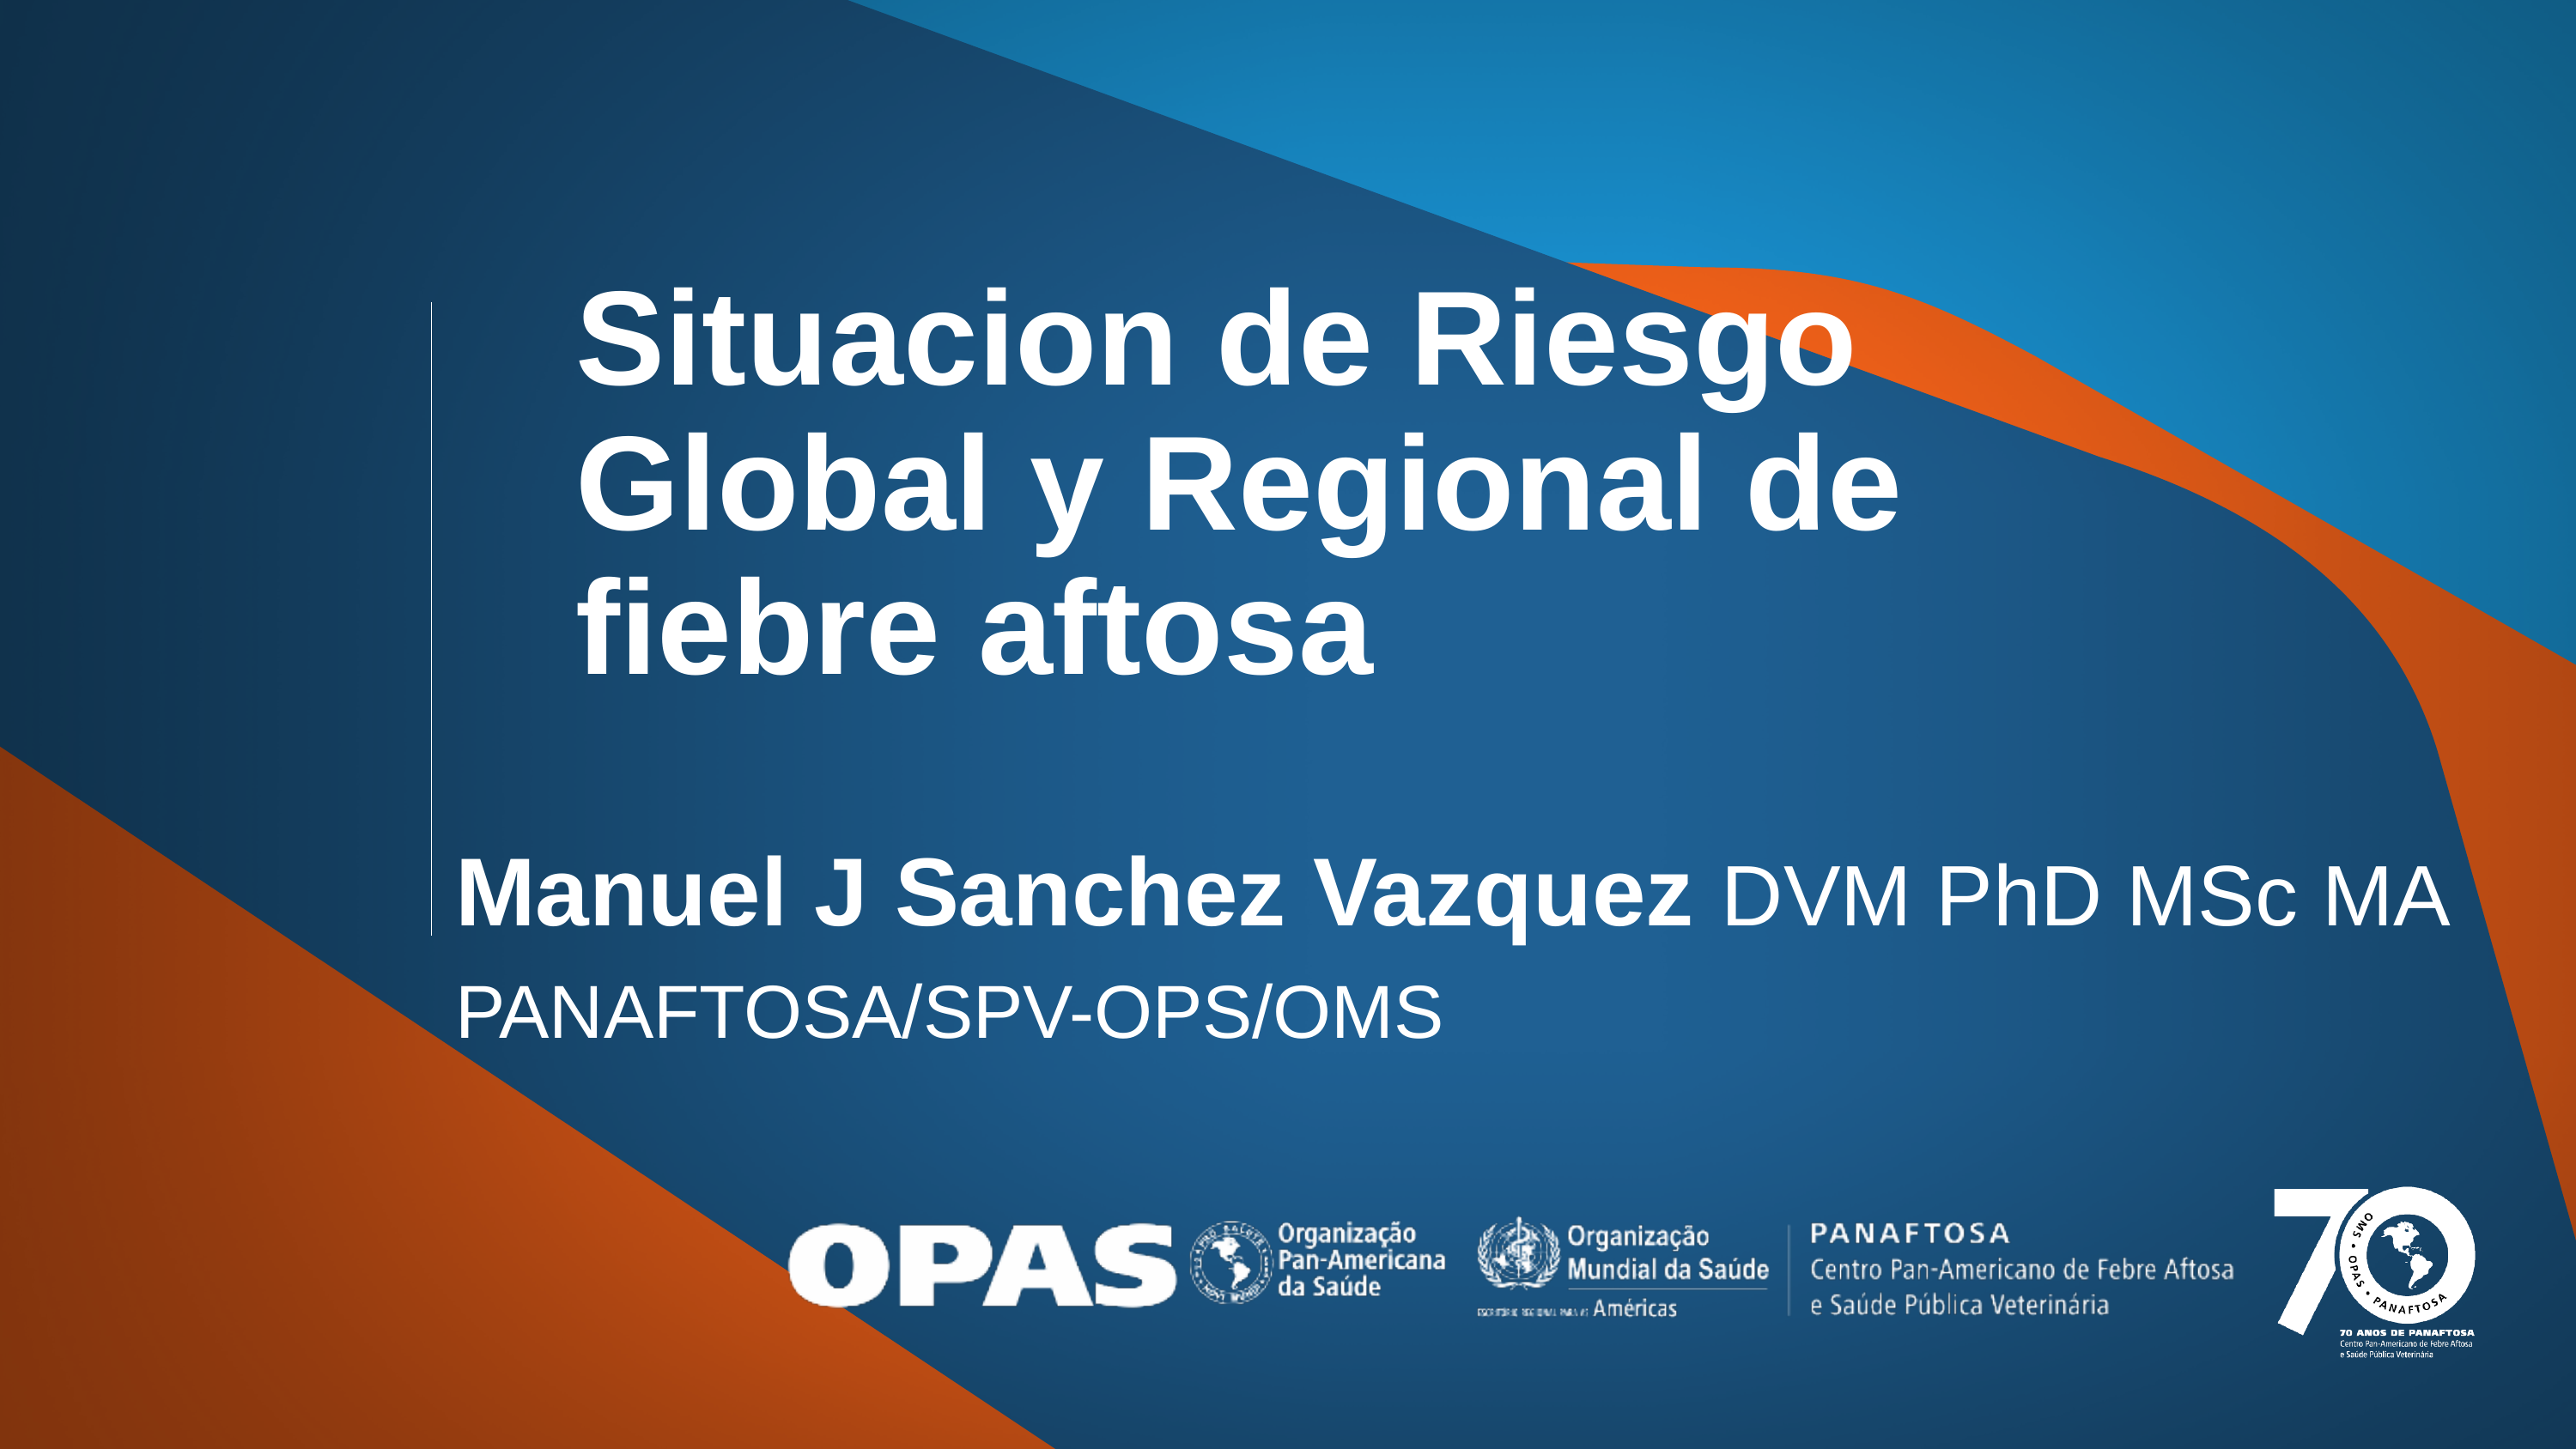

Situacion de Riesgo Global y Regional de fiebre aftosa
Manuel J Sanchez Vazquez DVM PhD MSc MA
PANAFTOSA/SPV-OPS/OMS